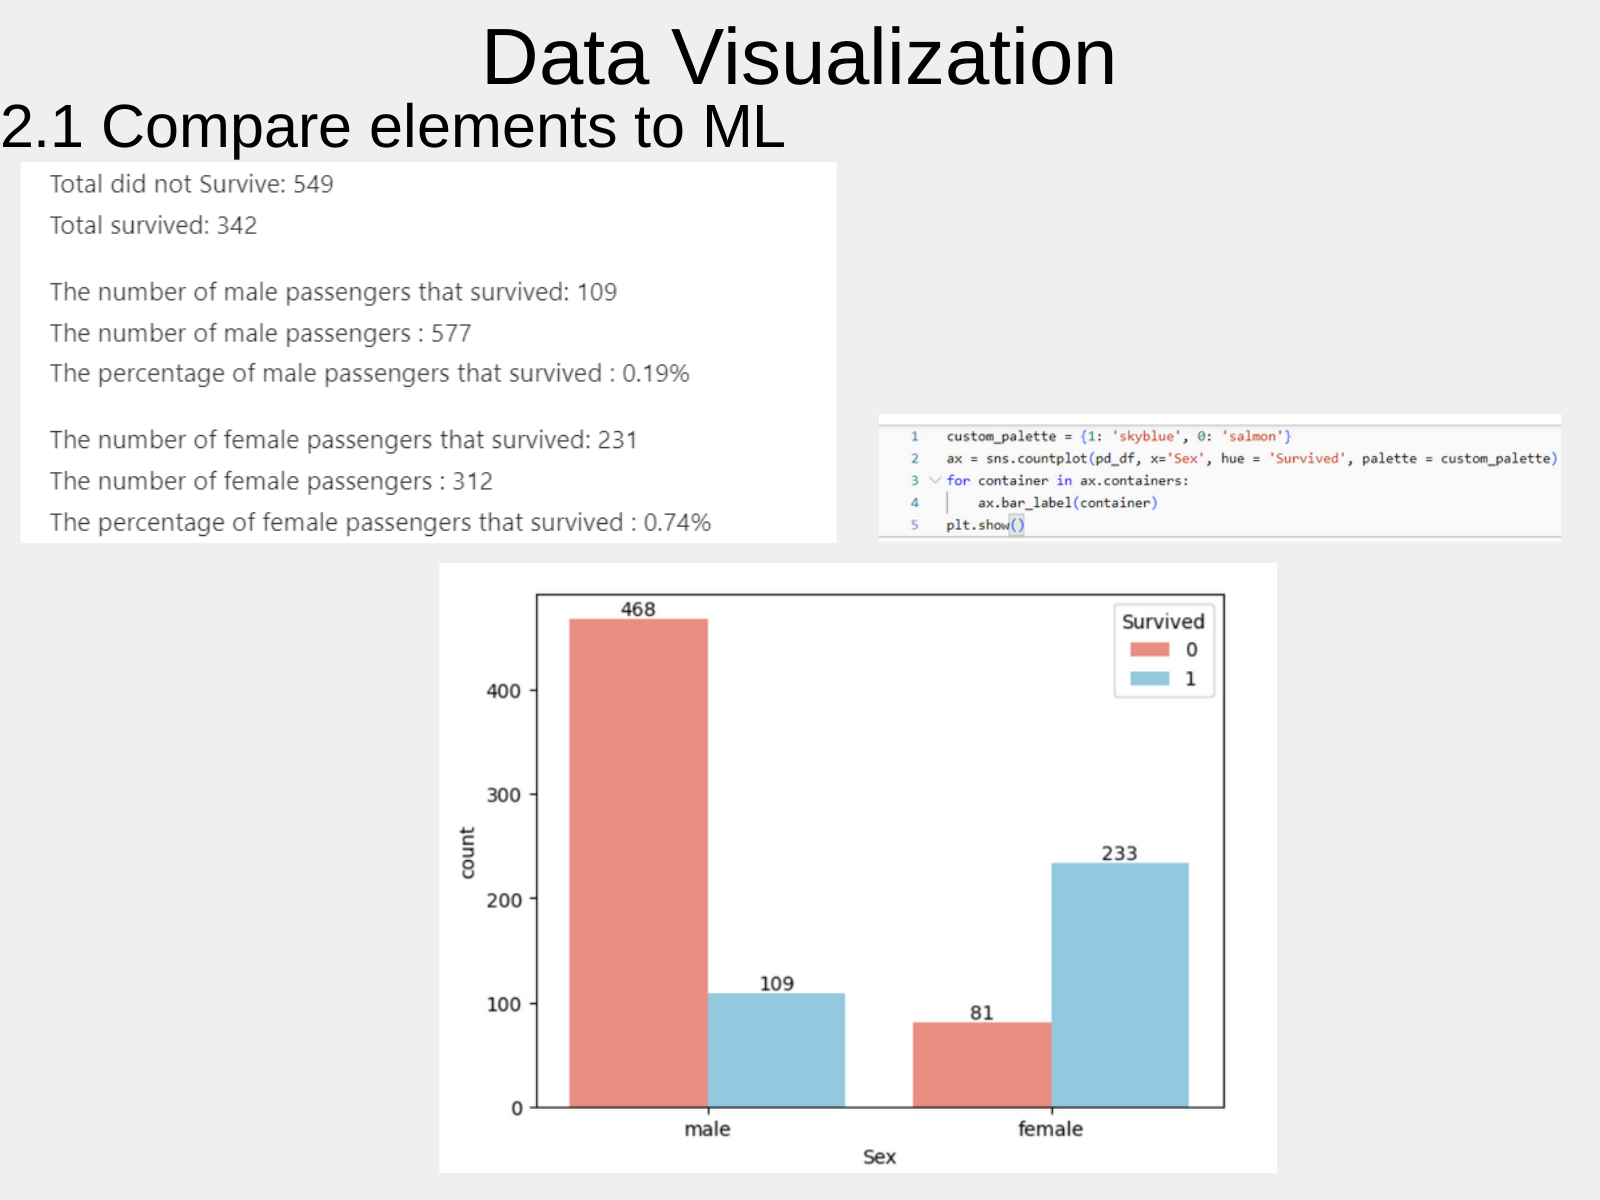

Data Visualization
2.1 Compare elements to ML